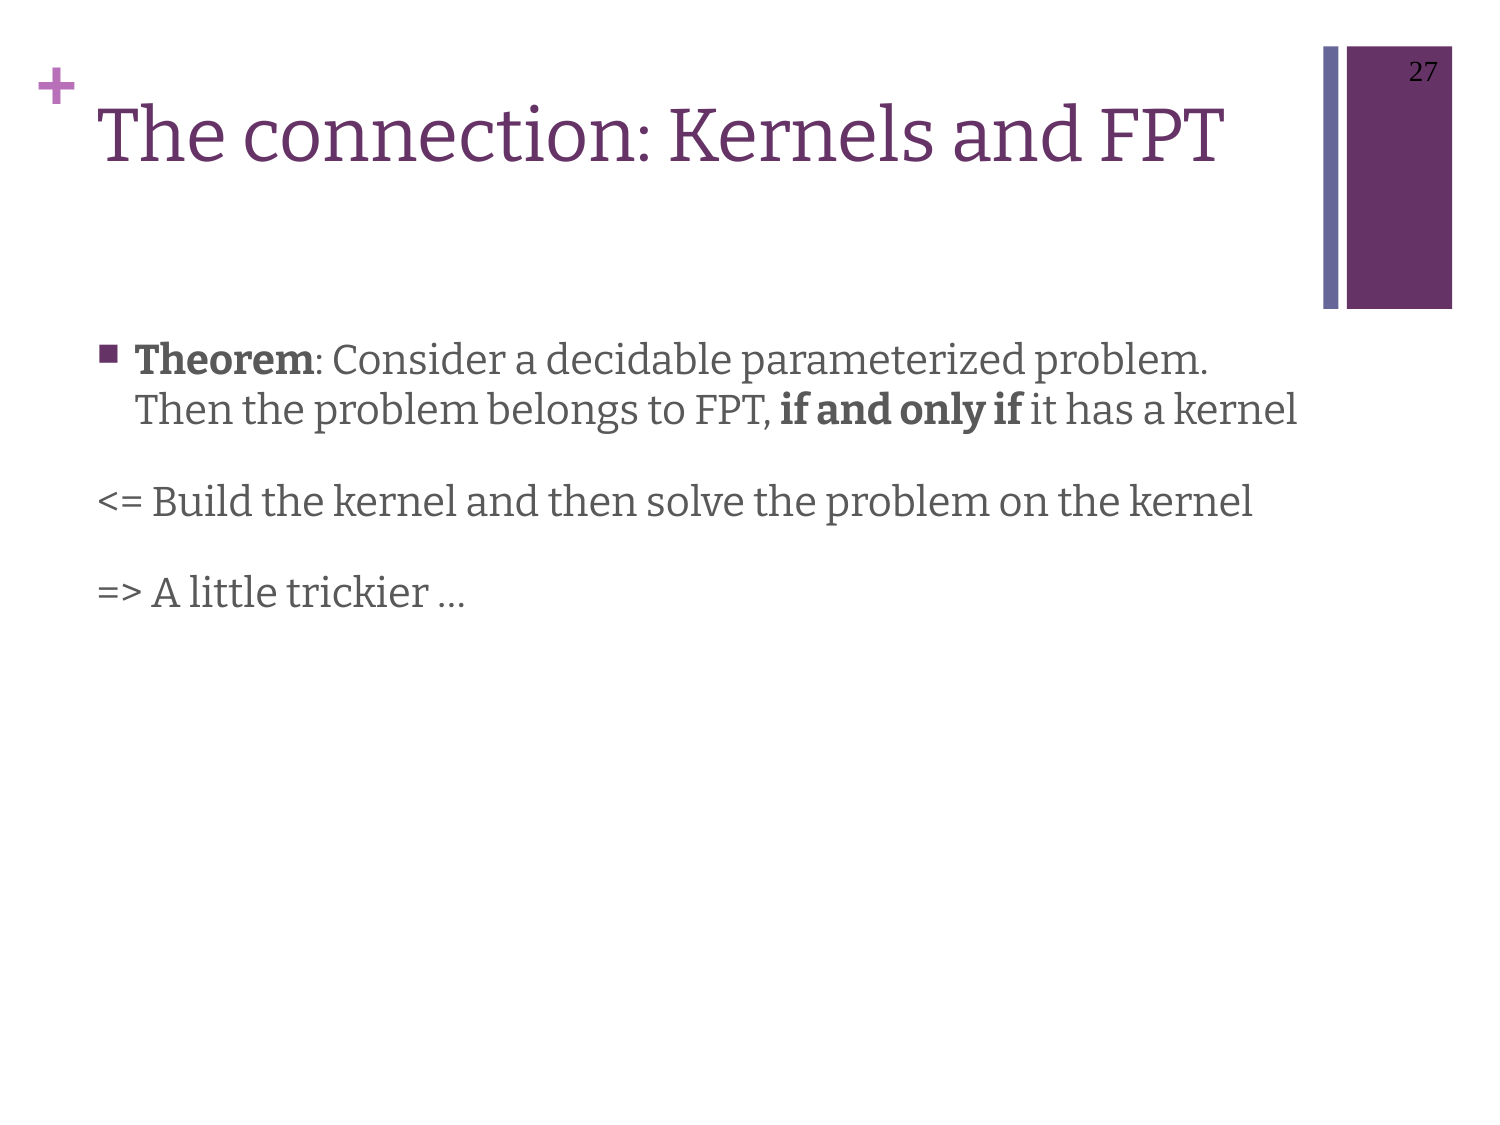

27
# The connection: Kernels and FPT
Theorem: Consider a decidable parameterized problem. Then the problem belongs to FPT, if and only if it has a kernel
<= Build the kernel and then solve the problem on the kernel
=> A little trickier …